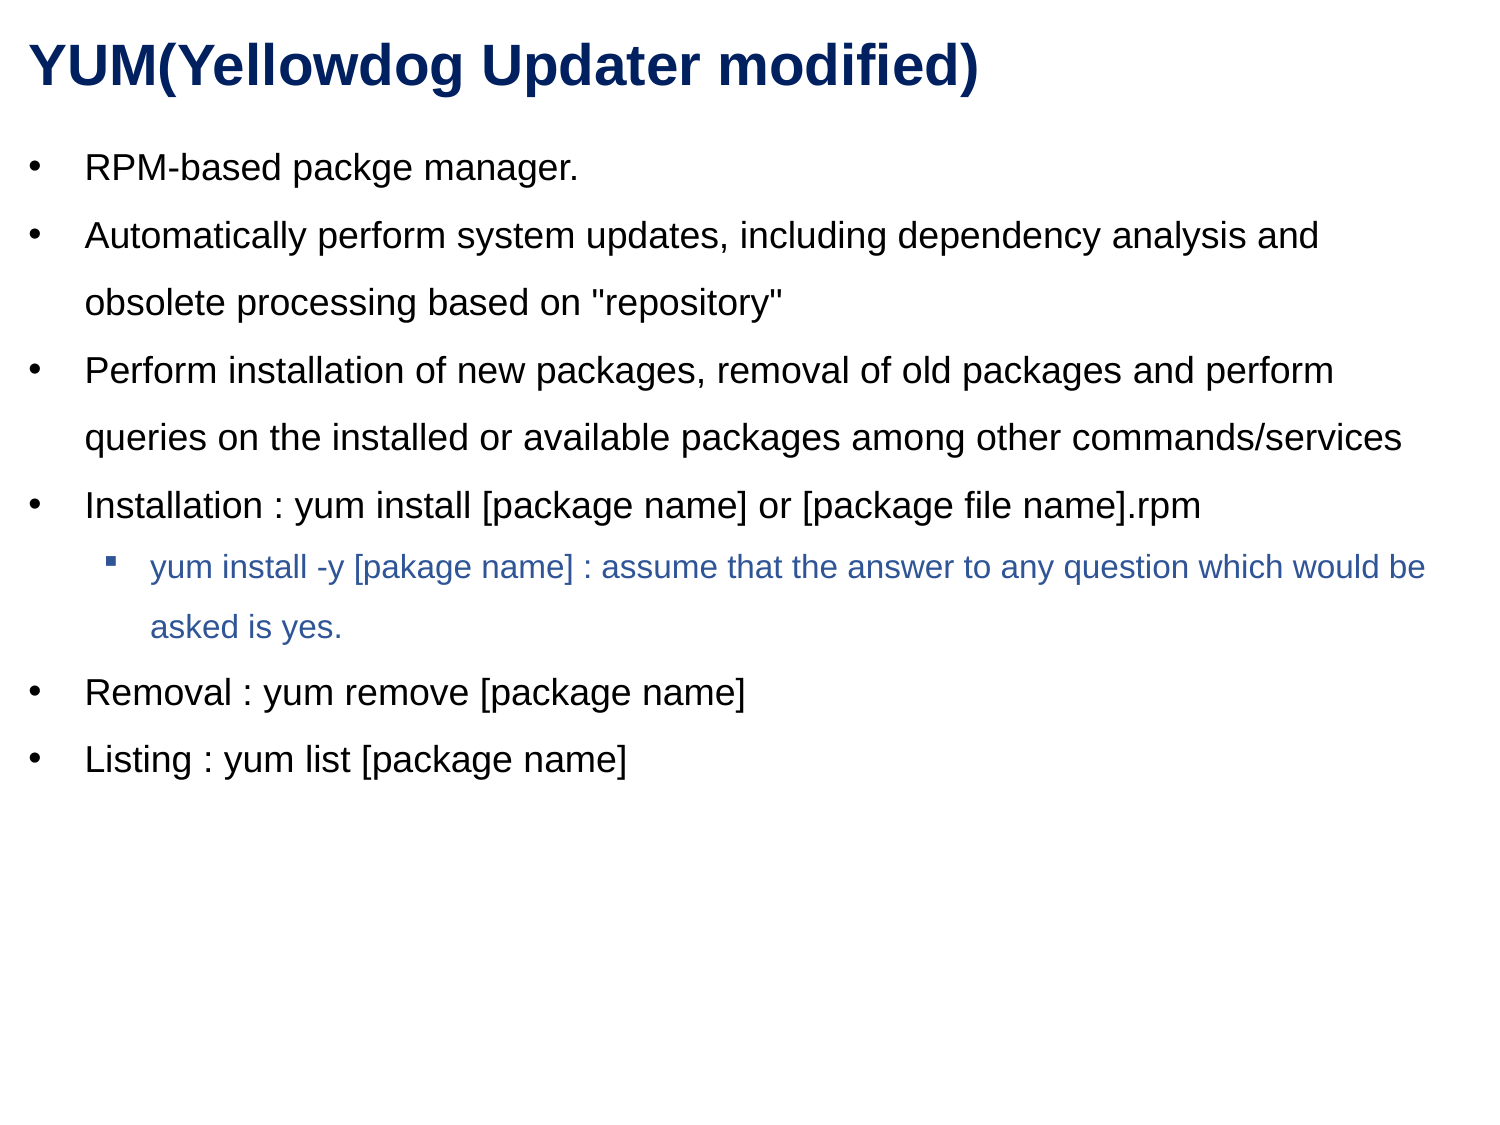

YUM(Yellowdog Updater modified)
RPM-based packge manager.
Automatically perform system updates, including dependency analysis and obsolete processing based on "repository"
Perform installation of new packages, removal of old packages and perform queries on the installed or available packages among other commands/services
Installation : yum install [package name] or [package file name].rpm
yum install -y [pakage name] : assume that the answer to any question which would be asked is yes.
Removal : yum remove [package name]
Listing : yum list [package name]